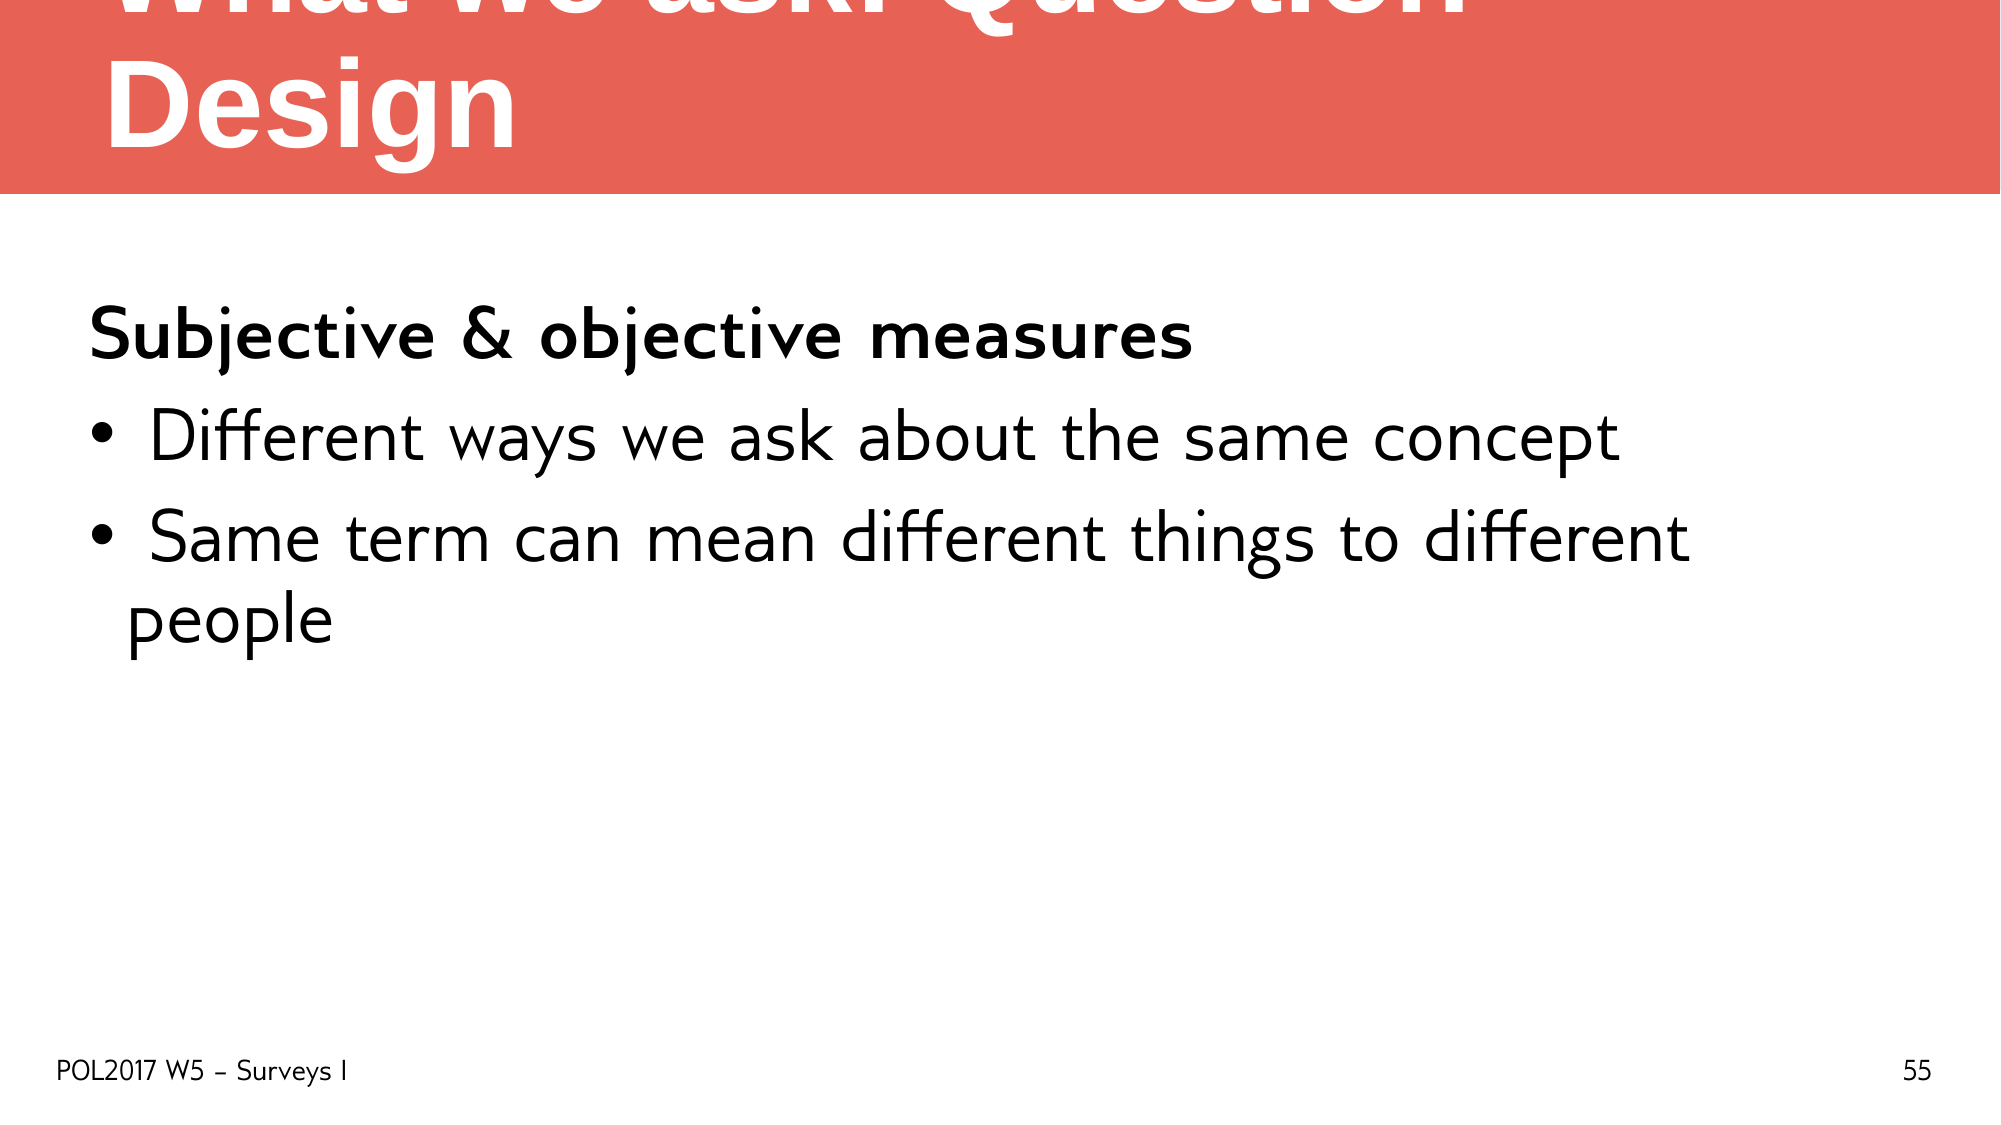

# What we ask: Question Design
Subjective & objective measures
 Different ways we ask about the same concept
 Same term can mean different things to different people

POL2017 W5 – Surveys I
55